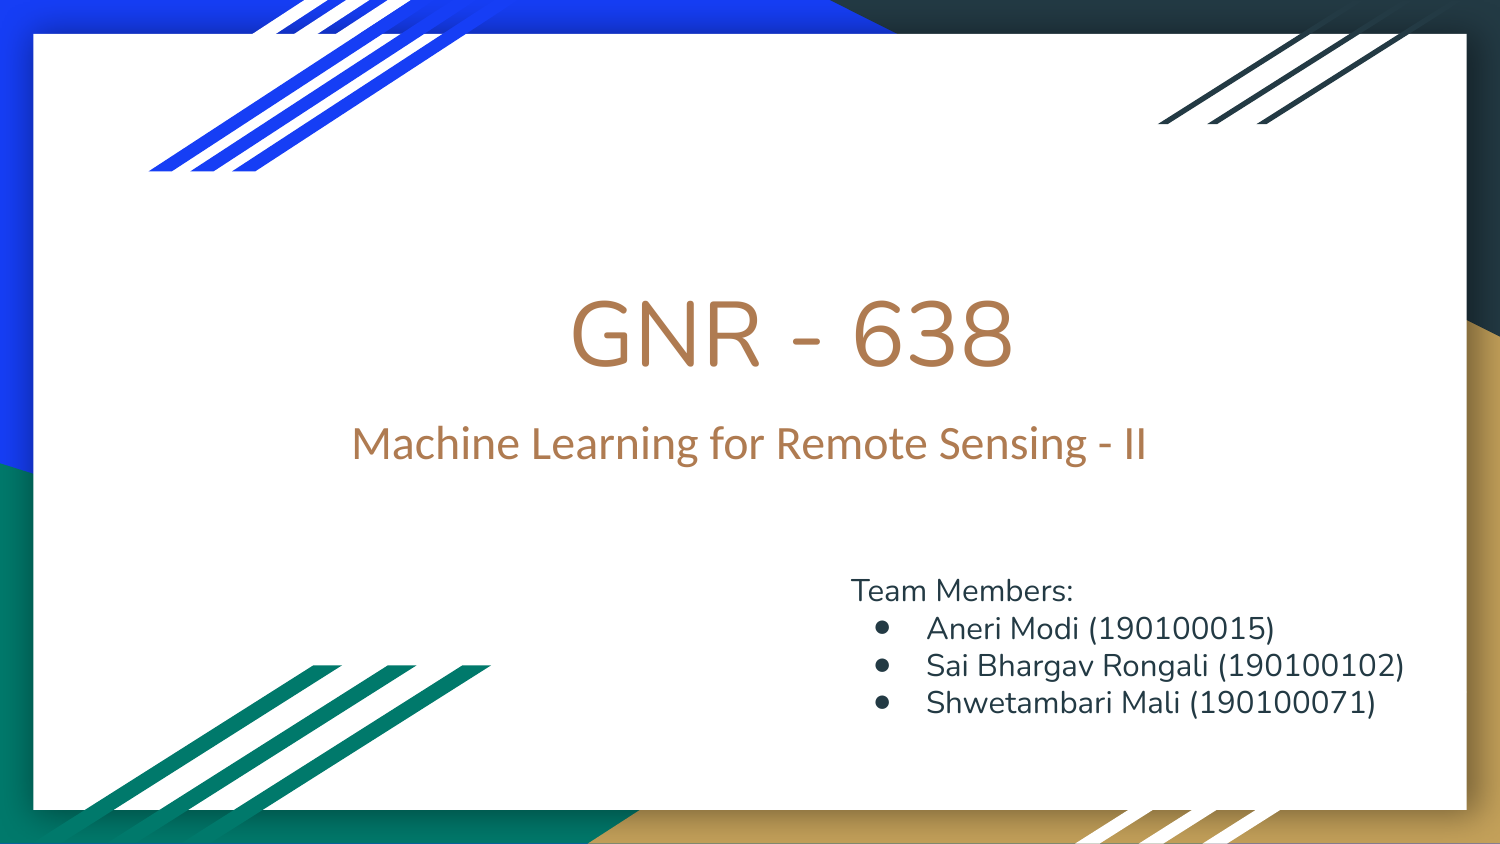

# GNR - 638
Machine Learning for Remote Sensing - II
Team Members:
Aneri Modi (190100015)
Sai Bhargav Rongali (190100102)
Shwetambari Mali (190100071)